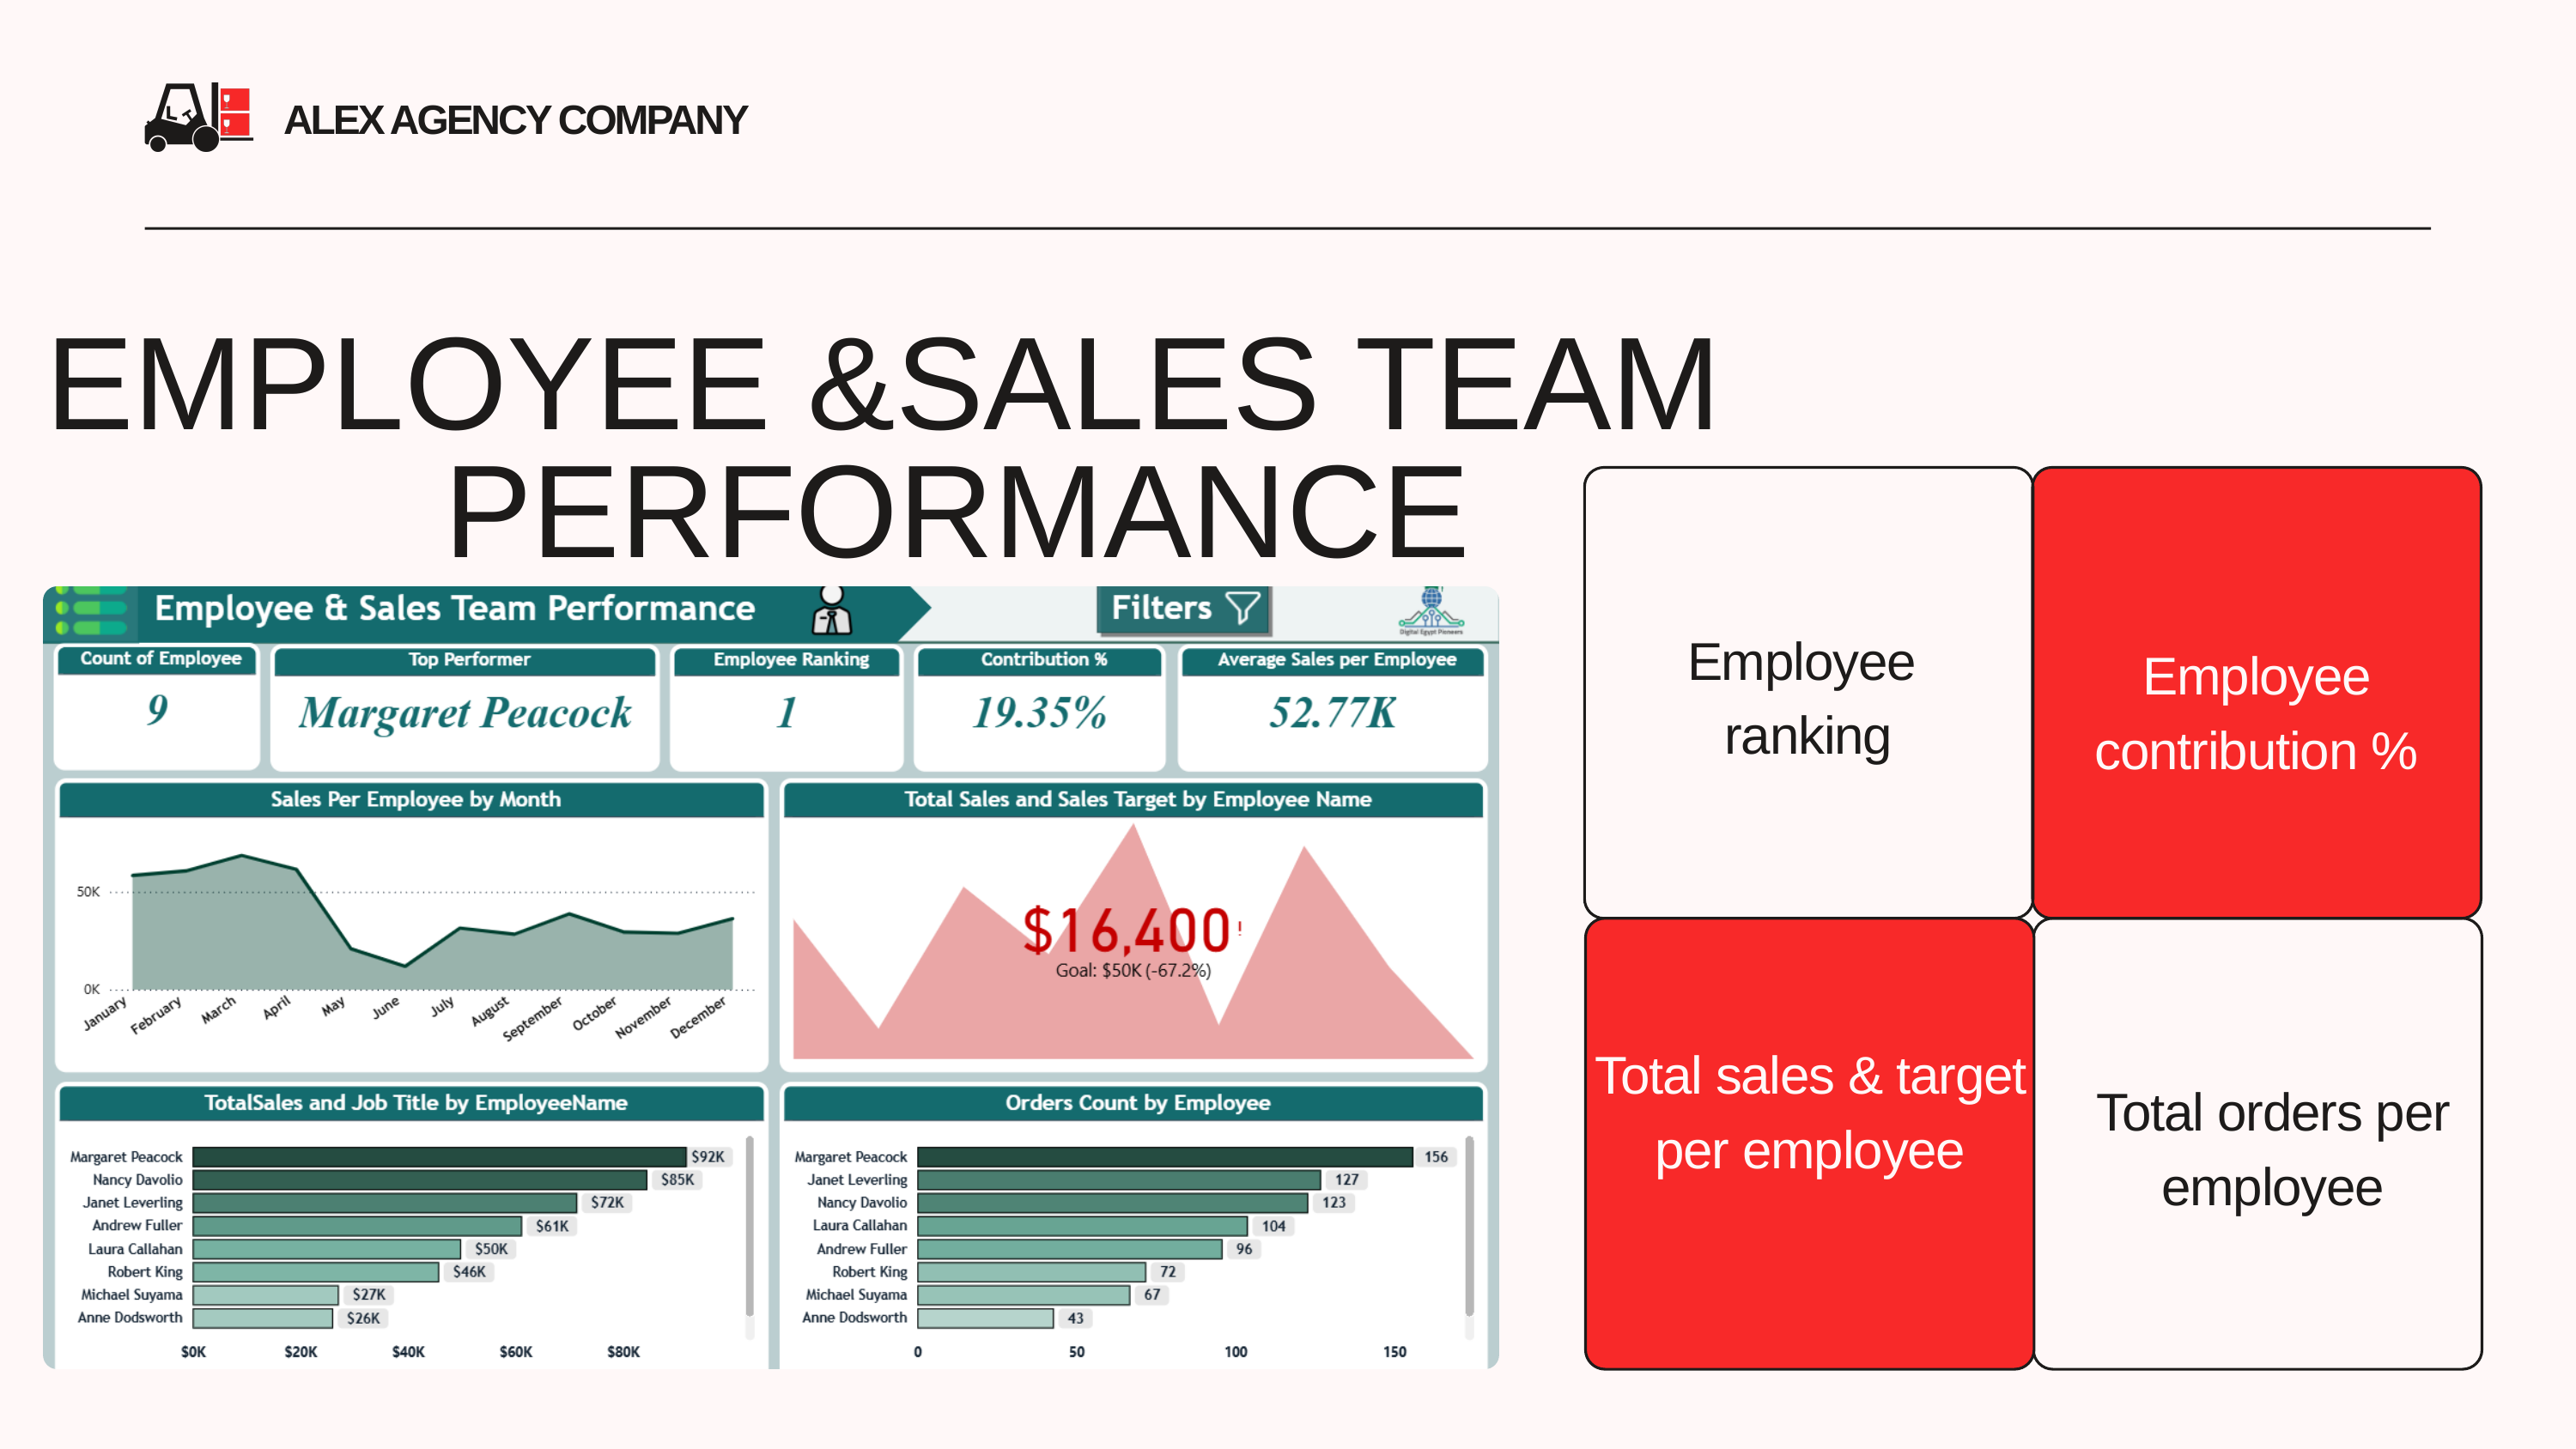

ALEX AGENCY COMPANY

EMPLOYEE &SALES TEAM     PERFORMANCE

Employee
ranking
Employee contribution %

Total sales & target per employee
Total orders per employee